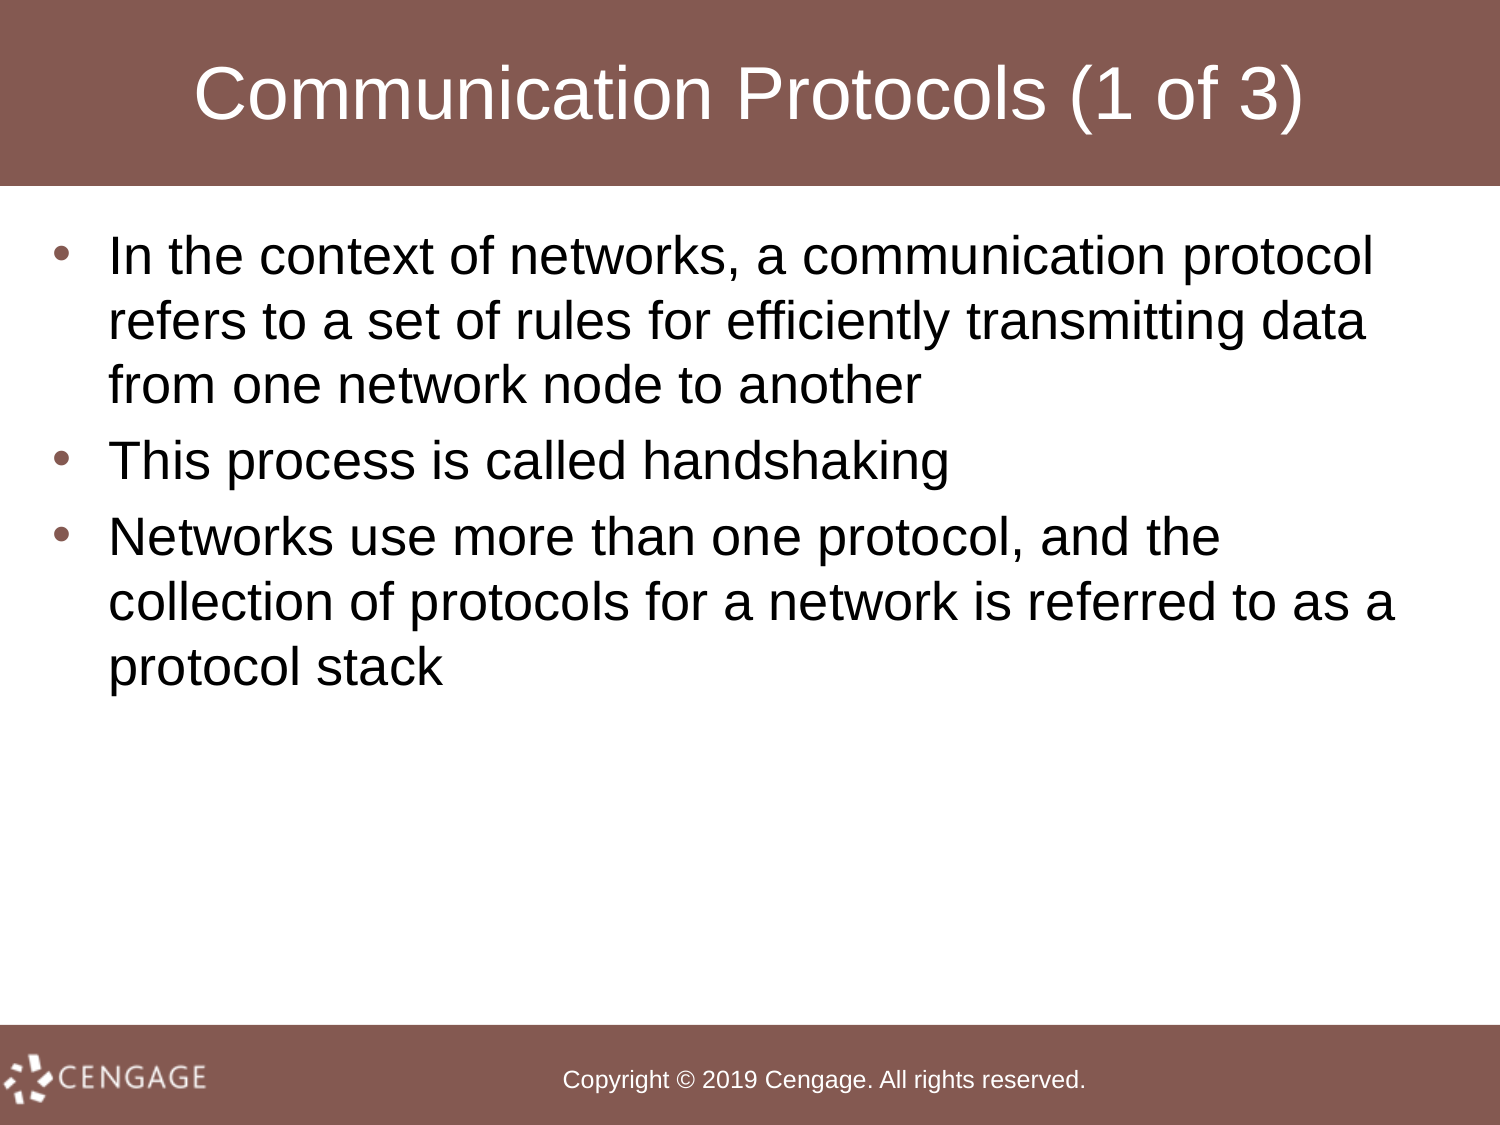

# Communication Protocols (1 of 3)
In the context of networks, a communication protocol refers to a set of rules for efficiently transmitting data from one network node to another
This process is called handshaking
Networks use more than one protocol, and the collection of protocols for a network is referred to as a protocol stack